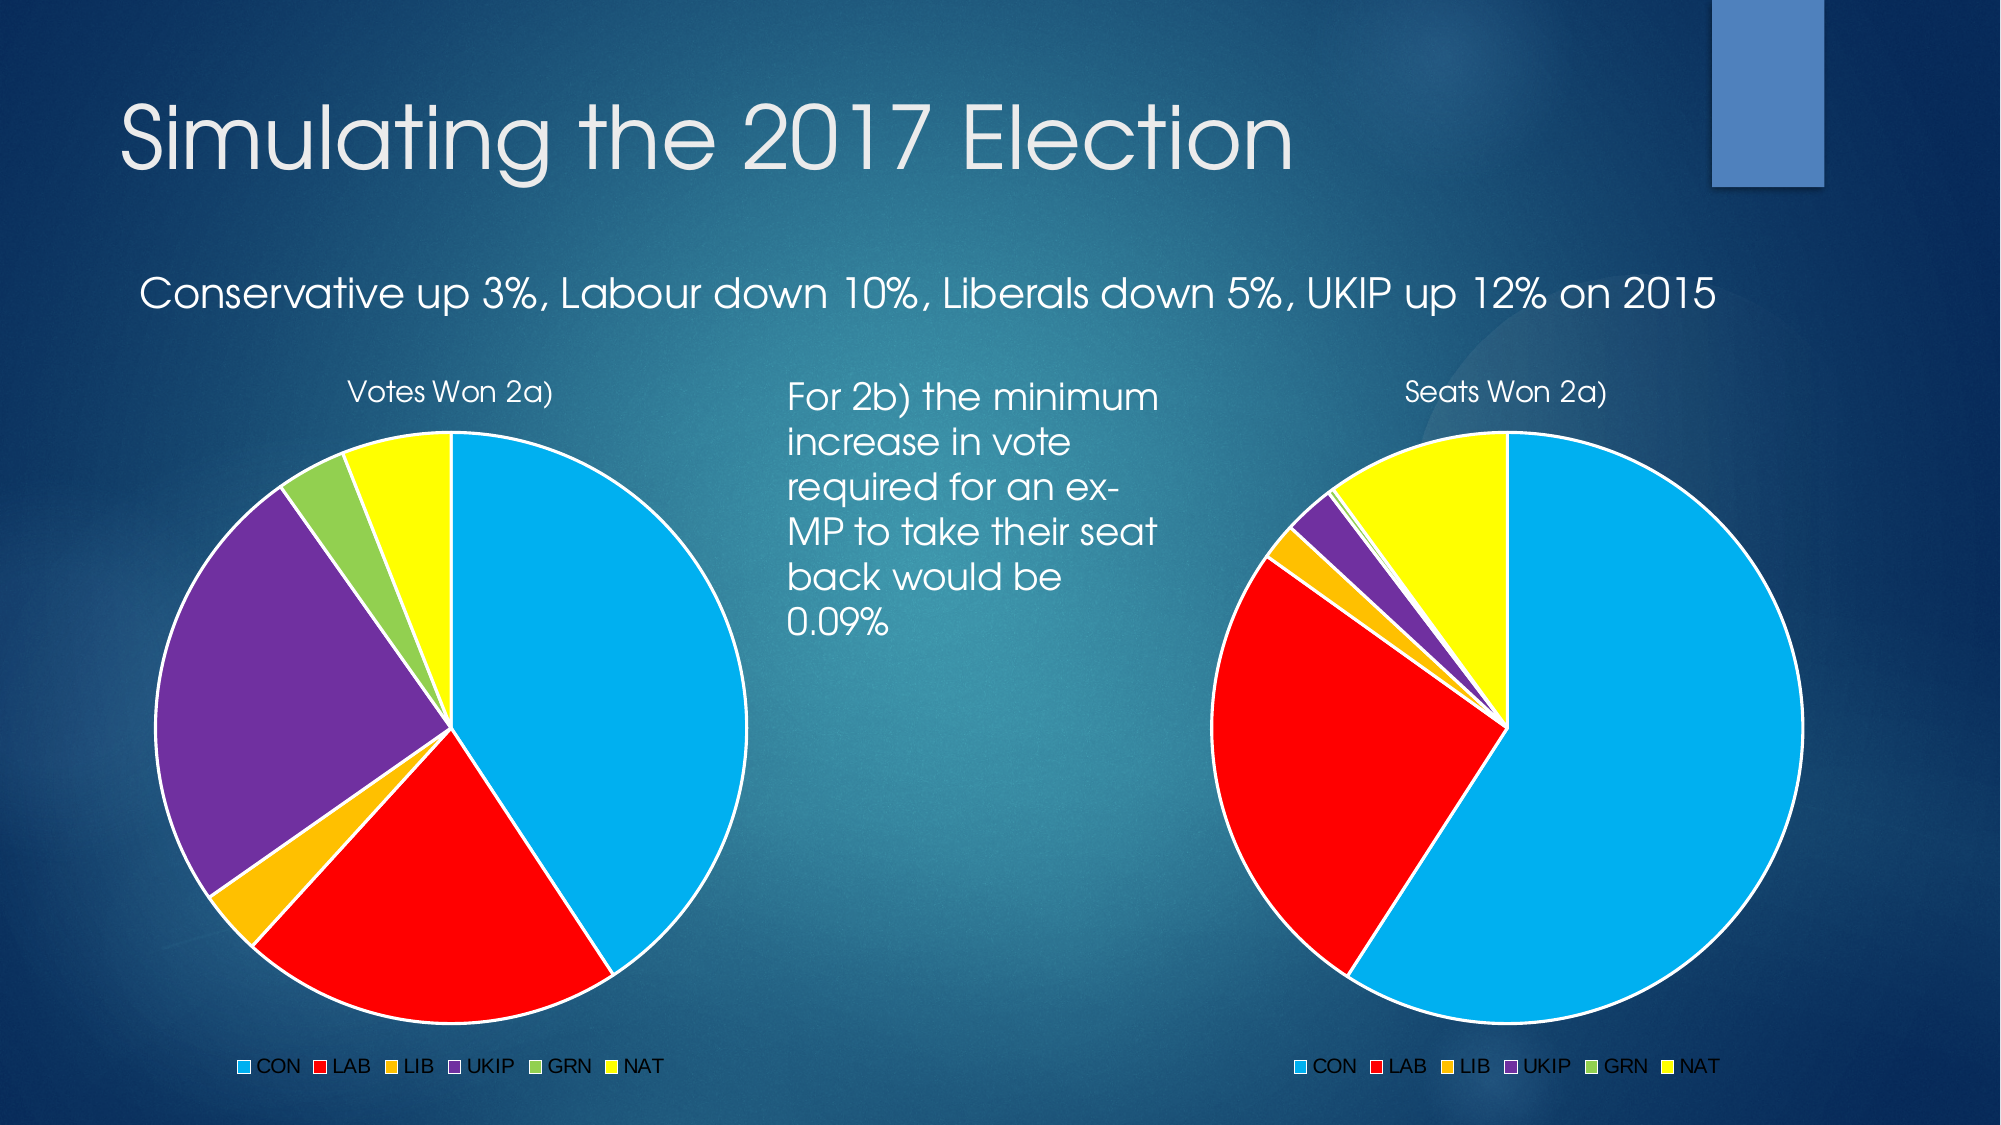

Simulating the 2017 Election
Conservative up 3%, Labour down 10%, Liberals down 5%, UKIP up 12% on 2015

### Chart: Votes Won 2a)

| Category |  |
|---|---|
| CON | 12361401.62 |
| LAB | 6377327.6 |
| LIB | 1065229.3 |
| UKIP | 7564841.48 |
| GRN | 1157613.0 |
| NAT | 1812372.0 |

### Chart: Seats Won 2a)

| Category |  |
|---|---|
| CON | 383.0 |
| LAB | 167.0 |
| LIB | 13.0 |
| UKIP | 18.0 |
| GRN | 2.0 |
| NAT | 65.0 |
For 2b) the minimum increase in vote required for an ex-MP to take their seat back would be 0.09%